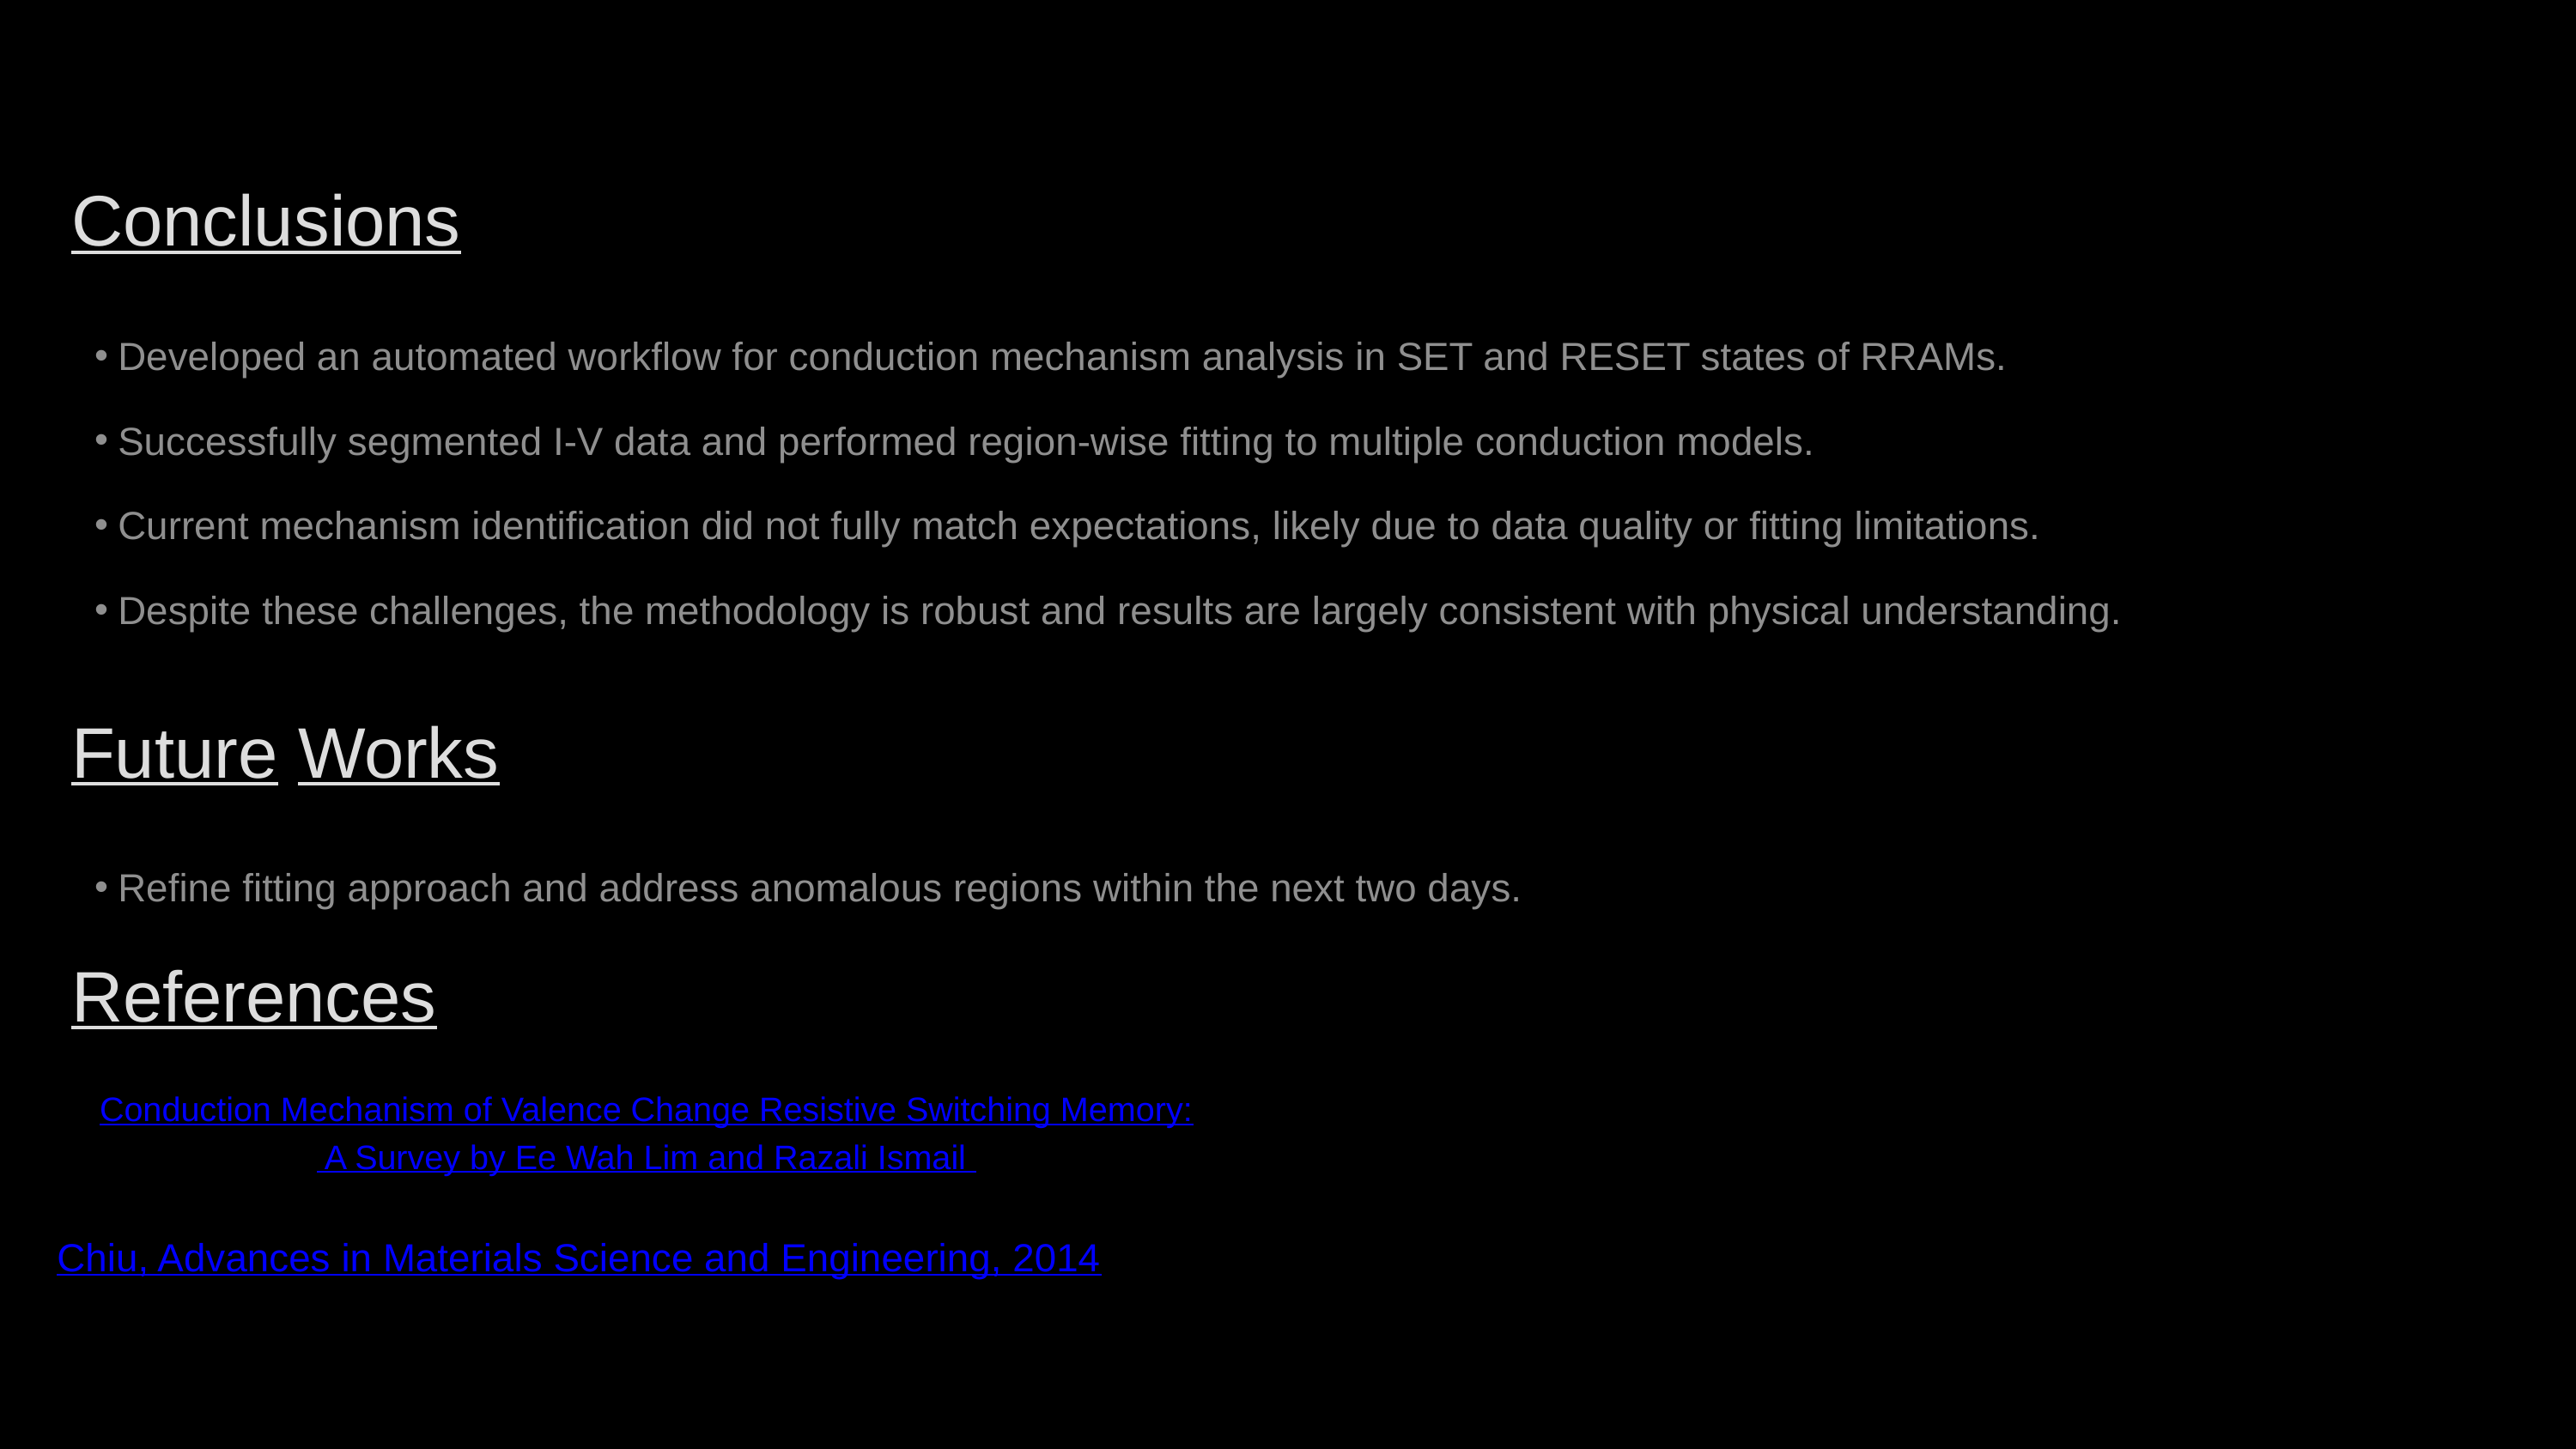

Conclusions
Developed an automated workflow for conduction mechanism analysis in SET and RESET states of RRAMs.
Successfully segmented I-V data and performed region-wise fitting to multiple conduction models.
Current mechanism identification did not fully match expectations, likely due to data quality or fitting limitations.
Despite these challenges, the methodology is robust and results are largely consistent with physical understanding.
Future Works
Refine fitting approach and address anomalous regions within the next two days.
References
Conduction Mechanism of Valence Change Resistive Switching Memory:
 A Survey by Ee Wah Lim and Razali Ismail

Chiu, Advances in Materials Science and Engineering, 2014